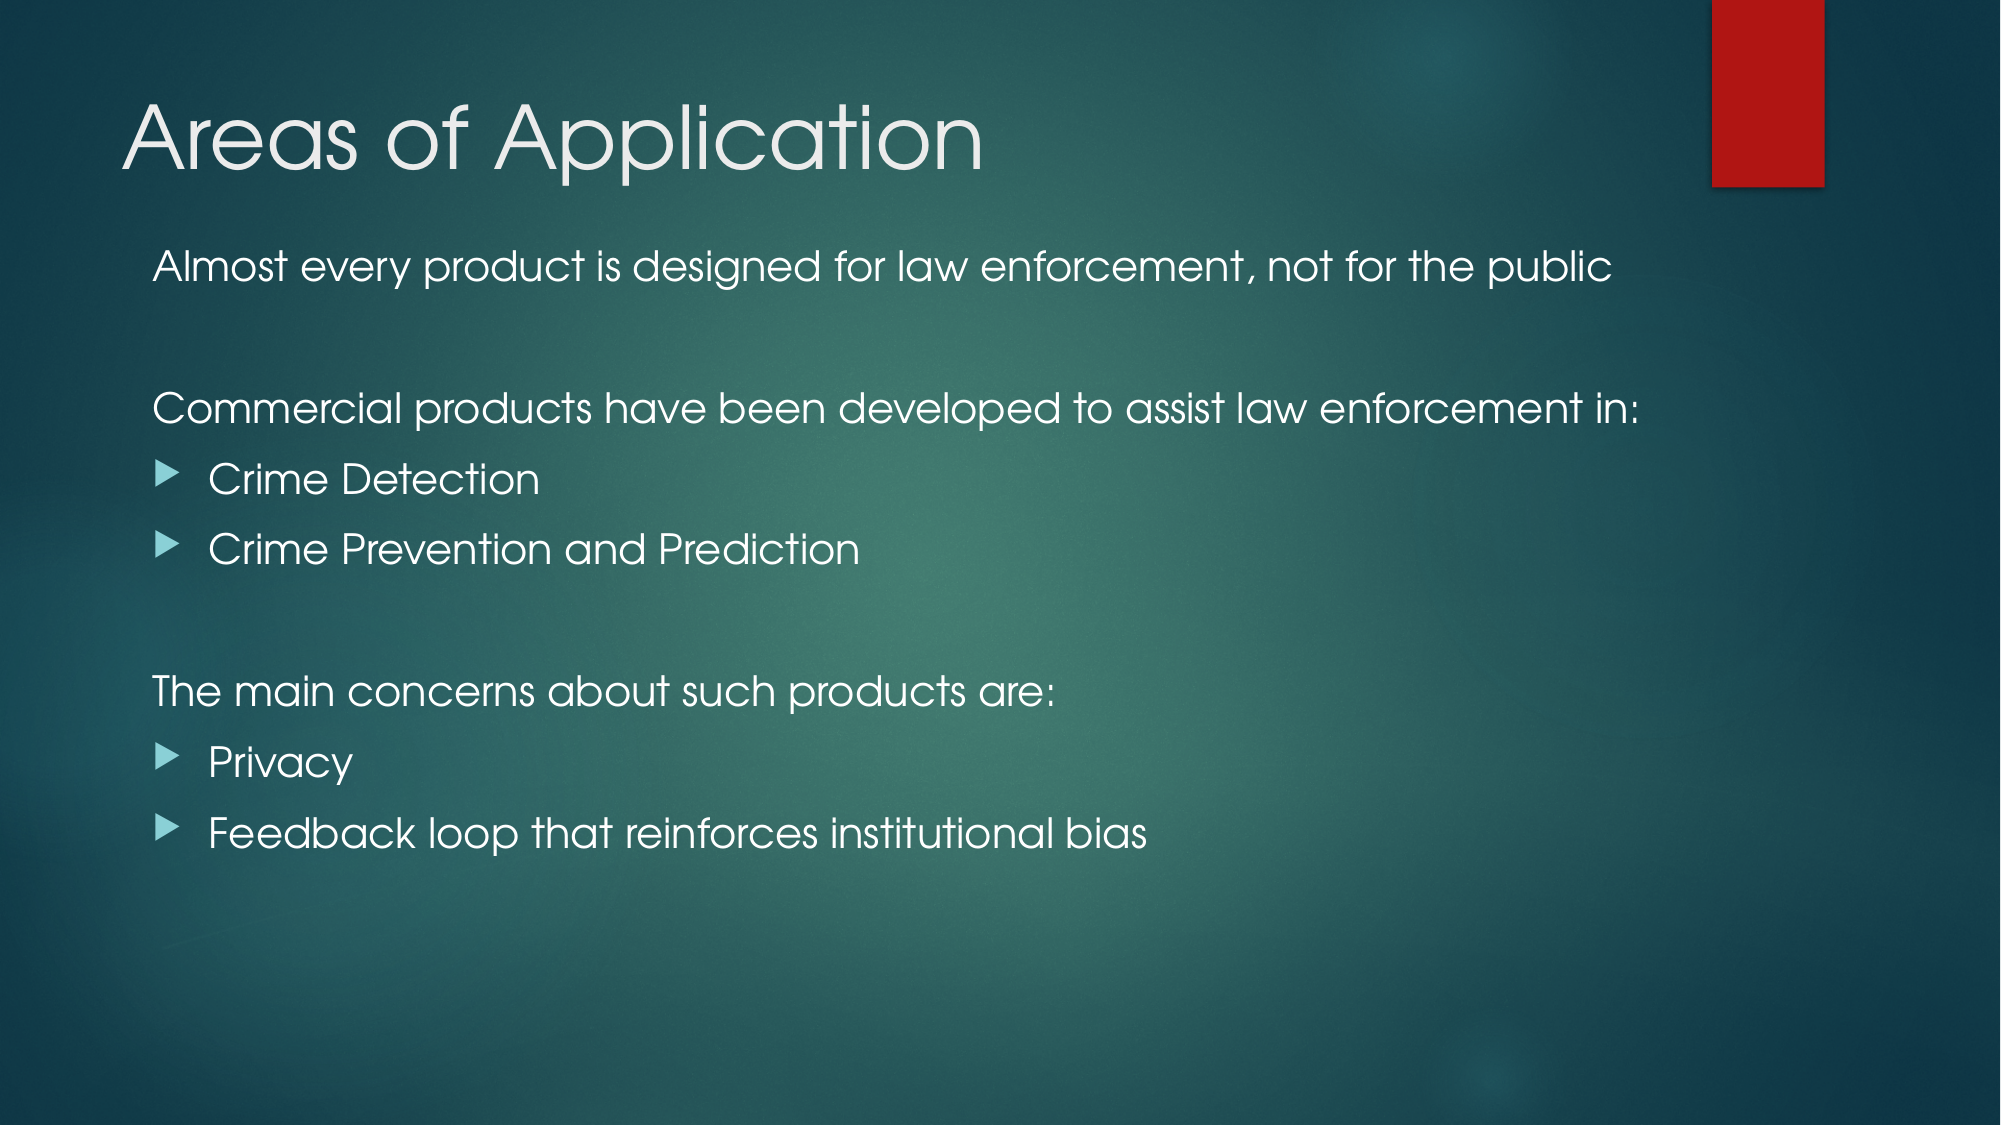

# Areas of Application
Almost every product is designed for law enforcement, not for the public

Commercial products have been developed to assist law enforcement in:
Crime Detection
Crime Prevention and Prediction

The main concerns about such products are:
Privacy
Feedback loop that reinforces institutional bias